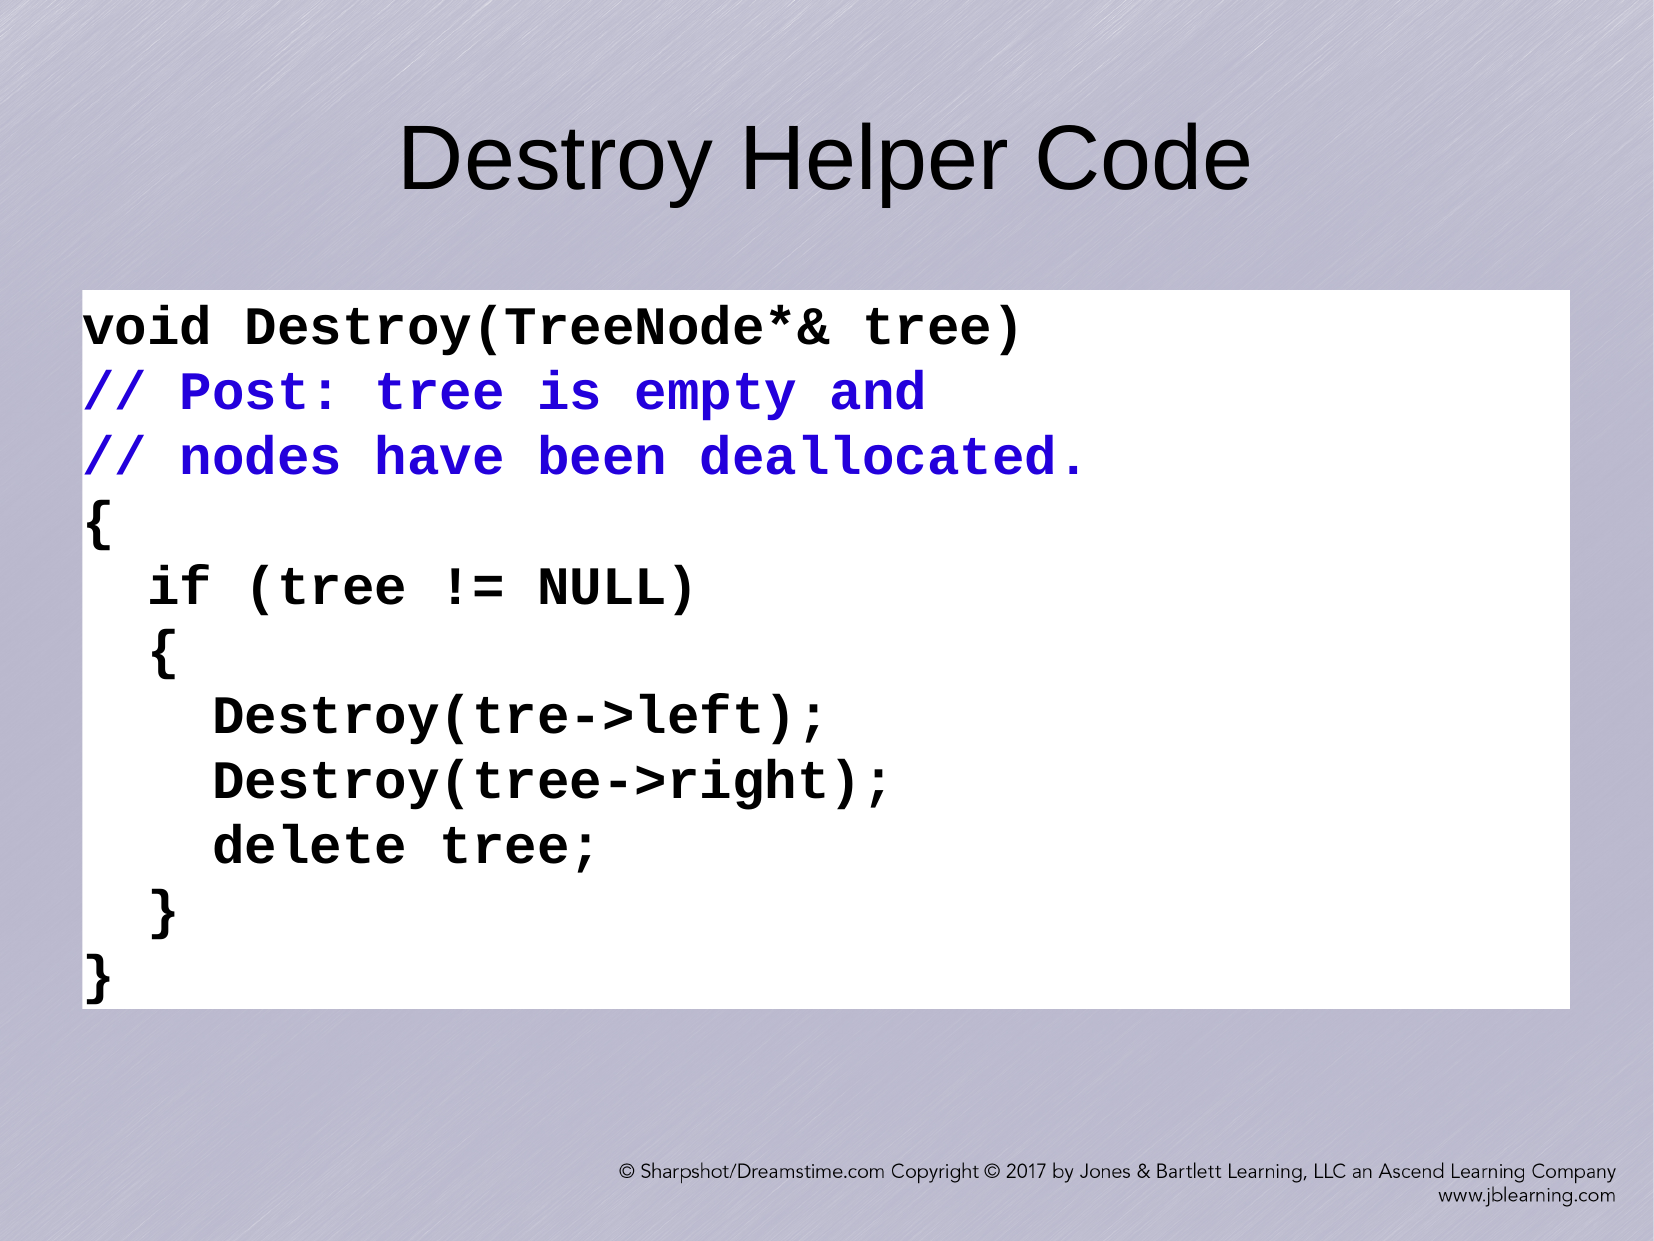

Destroy Helper Code
void Destroy(TreeNode*& tree)
// Post: tree is empty and
// nodes have been deallocated.
{
  if (tree != NULL)
  {
    Destroy(tre->left);
    Destroy(tree->right);
    delete tree;
  }
}